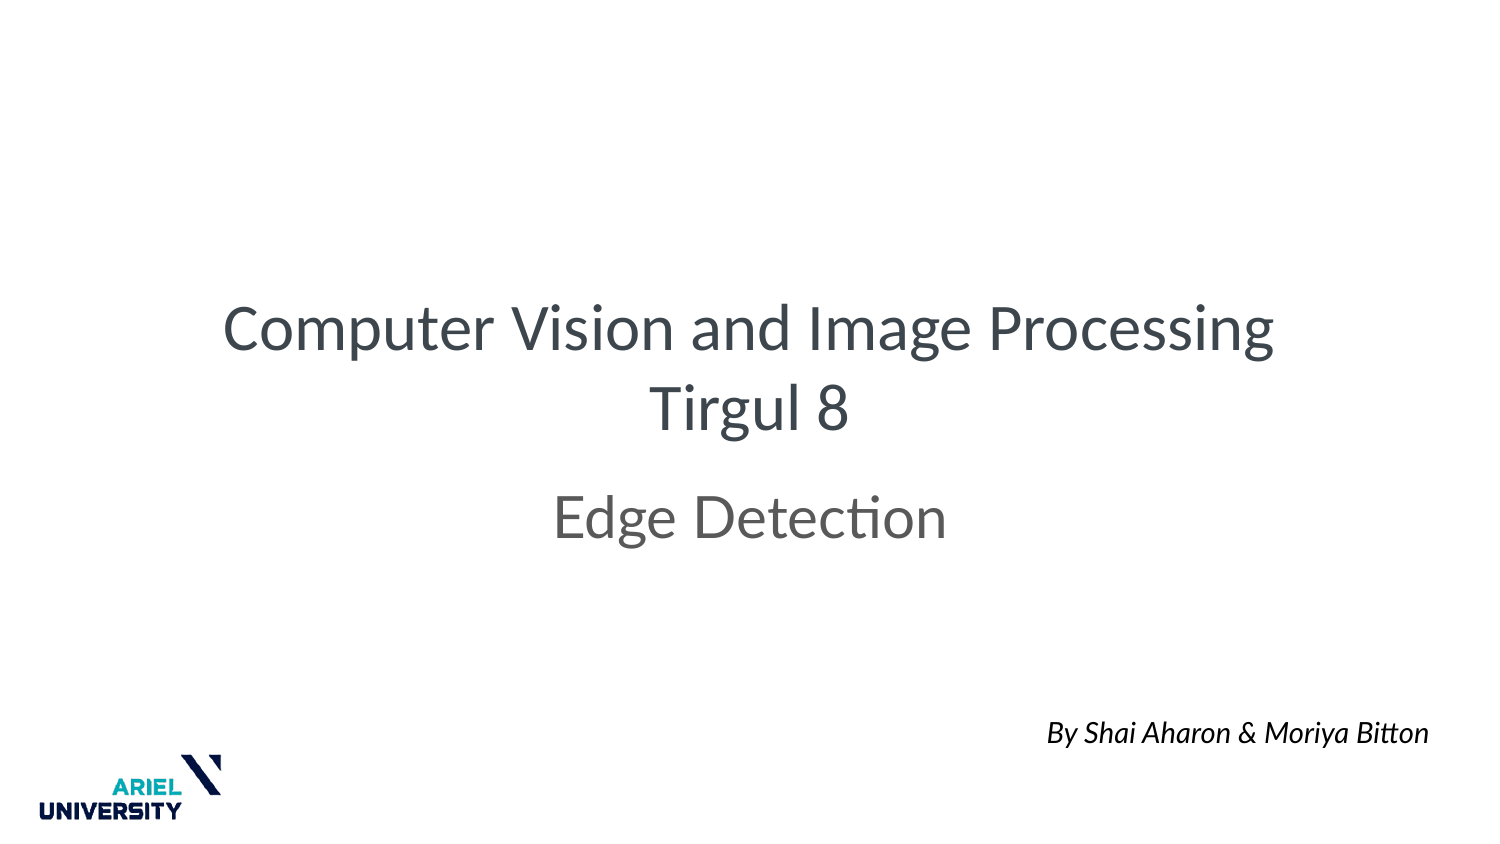

# Computer Vision and Image Processing
Tirgul 8
Edge Detection
By Shai Aharon & Moriya Bitton